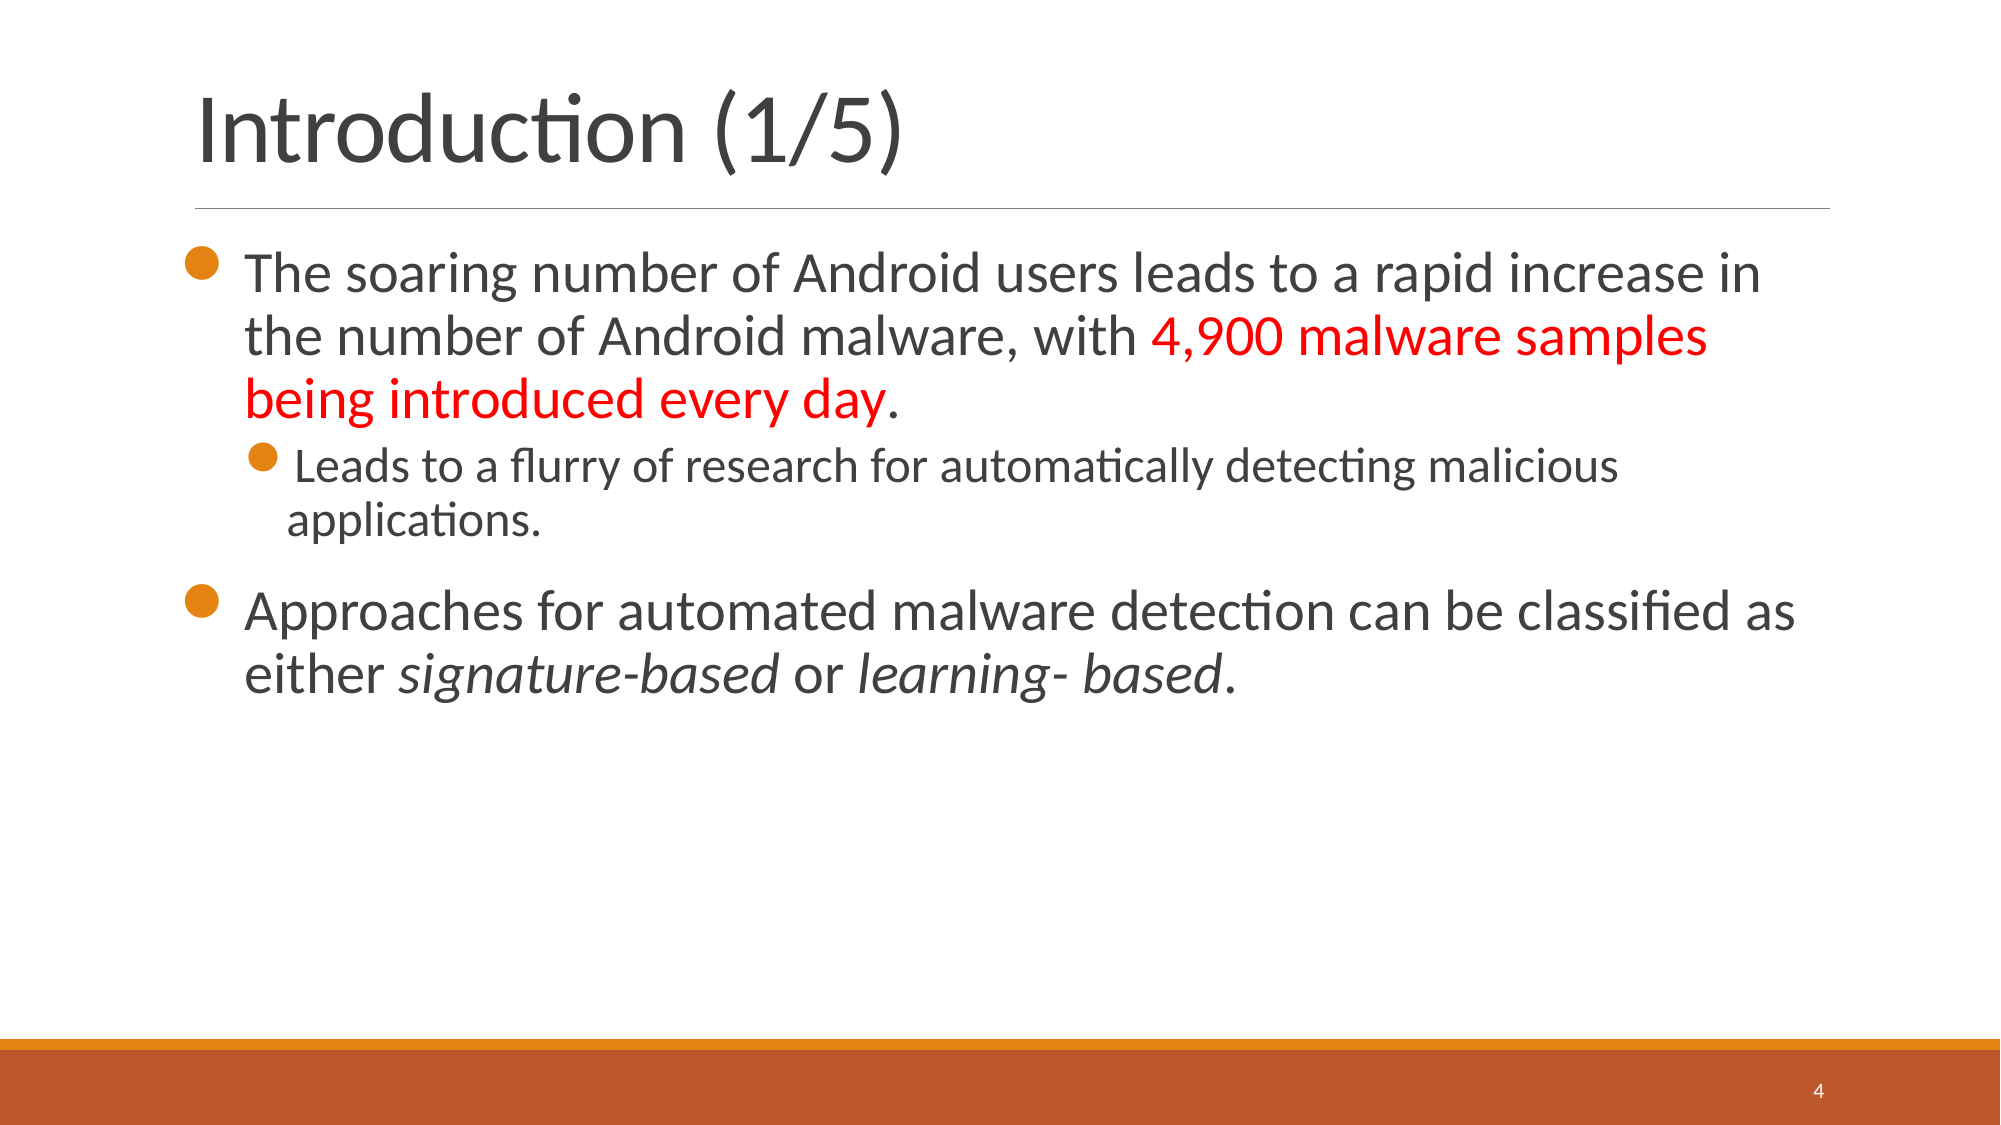

# Introduction (1/5)
The soaring number of Android users leads to a rapid increase in the number of Android malware, with 4,900 malware samples being introduced every day.
Leads to a flurry of research for automatically detecting malicious applications.
Approaches for automated malware detection can be classified as either signature-based or learning- based.

4